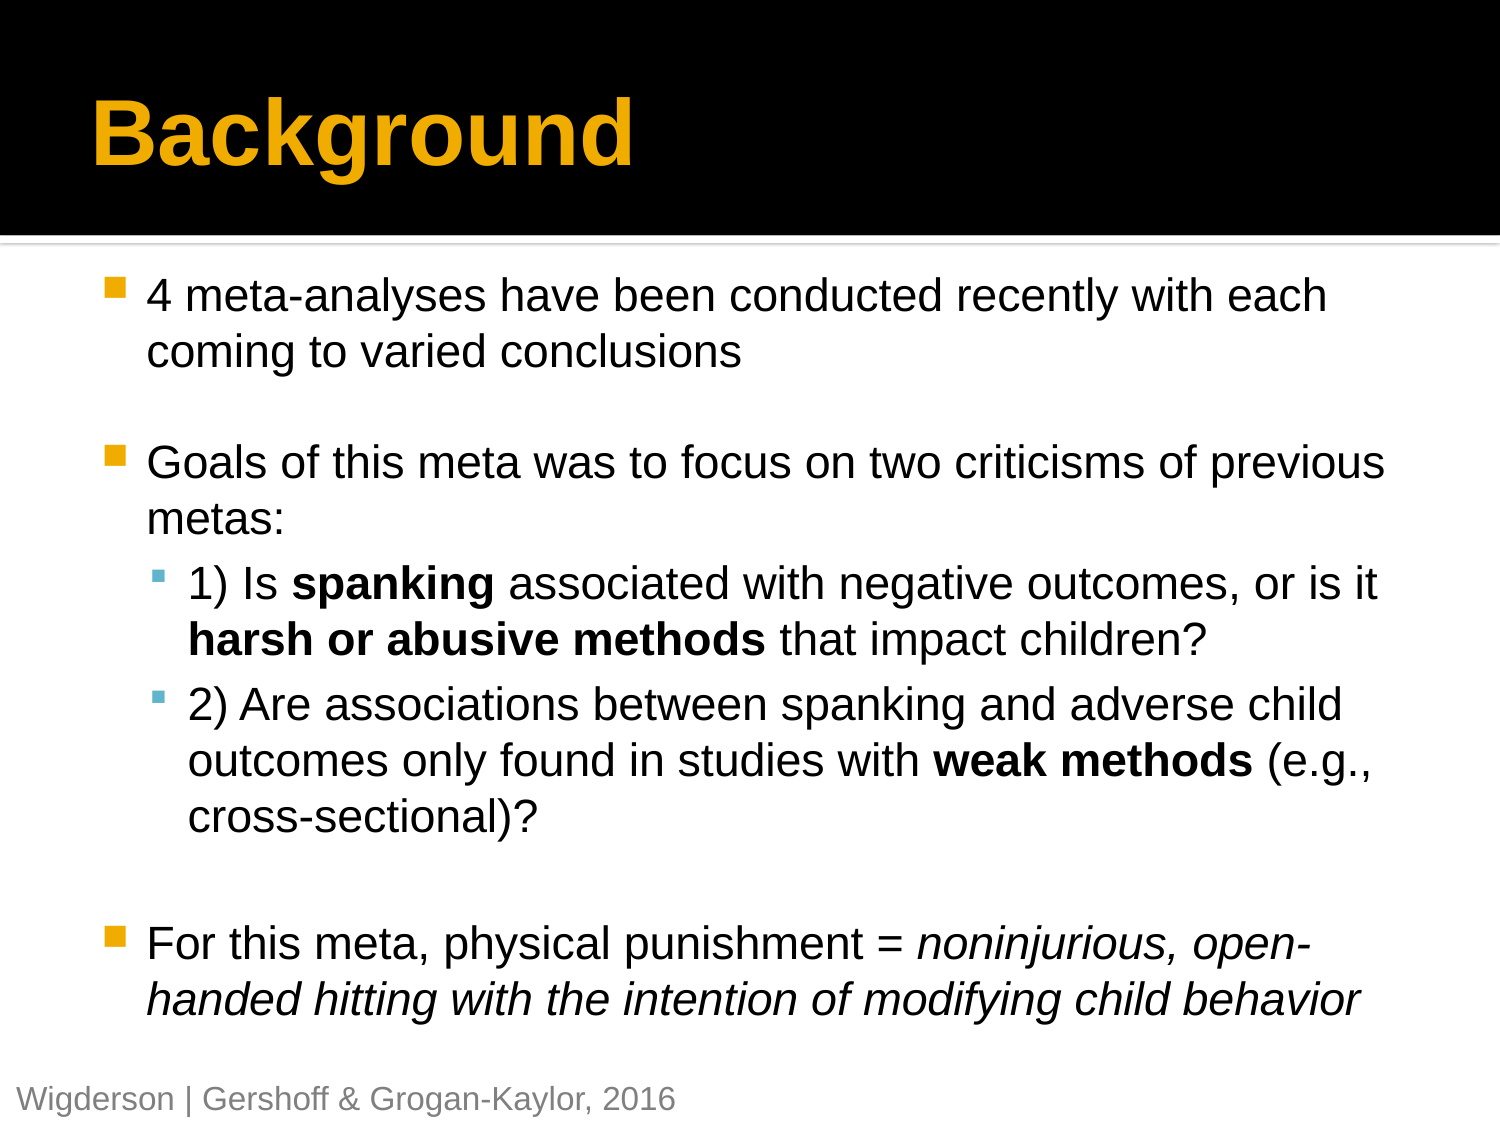

# Background
4 meta-analyses have been conducted recently with each coming to varied conclusions

Goals of this meta was to focus on two criticisms of previous metas:
1) Is spanking associated with negative outcomes, or is it harsh or abusive methods that impact children?
2) Are associations between spanking and adverse child outcomes only found in studies with weak methods (e.g., cross-sectional)?

For this meta, physical punishment = noninjurious, open-handed hitting with the intention of modifying child behavior

Wigderson | Gershoff & Grogan-Kaylor, 2016